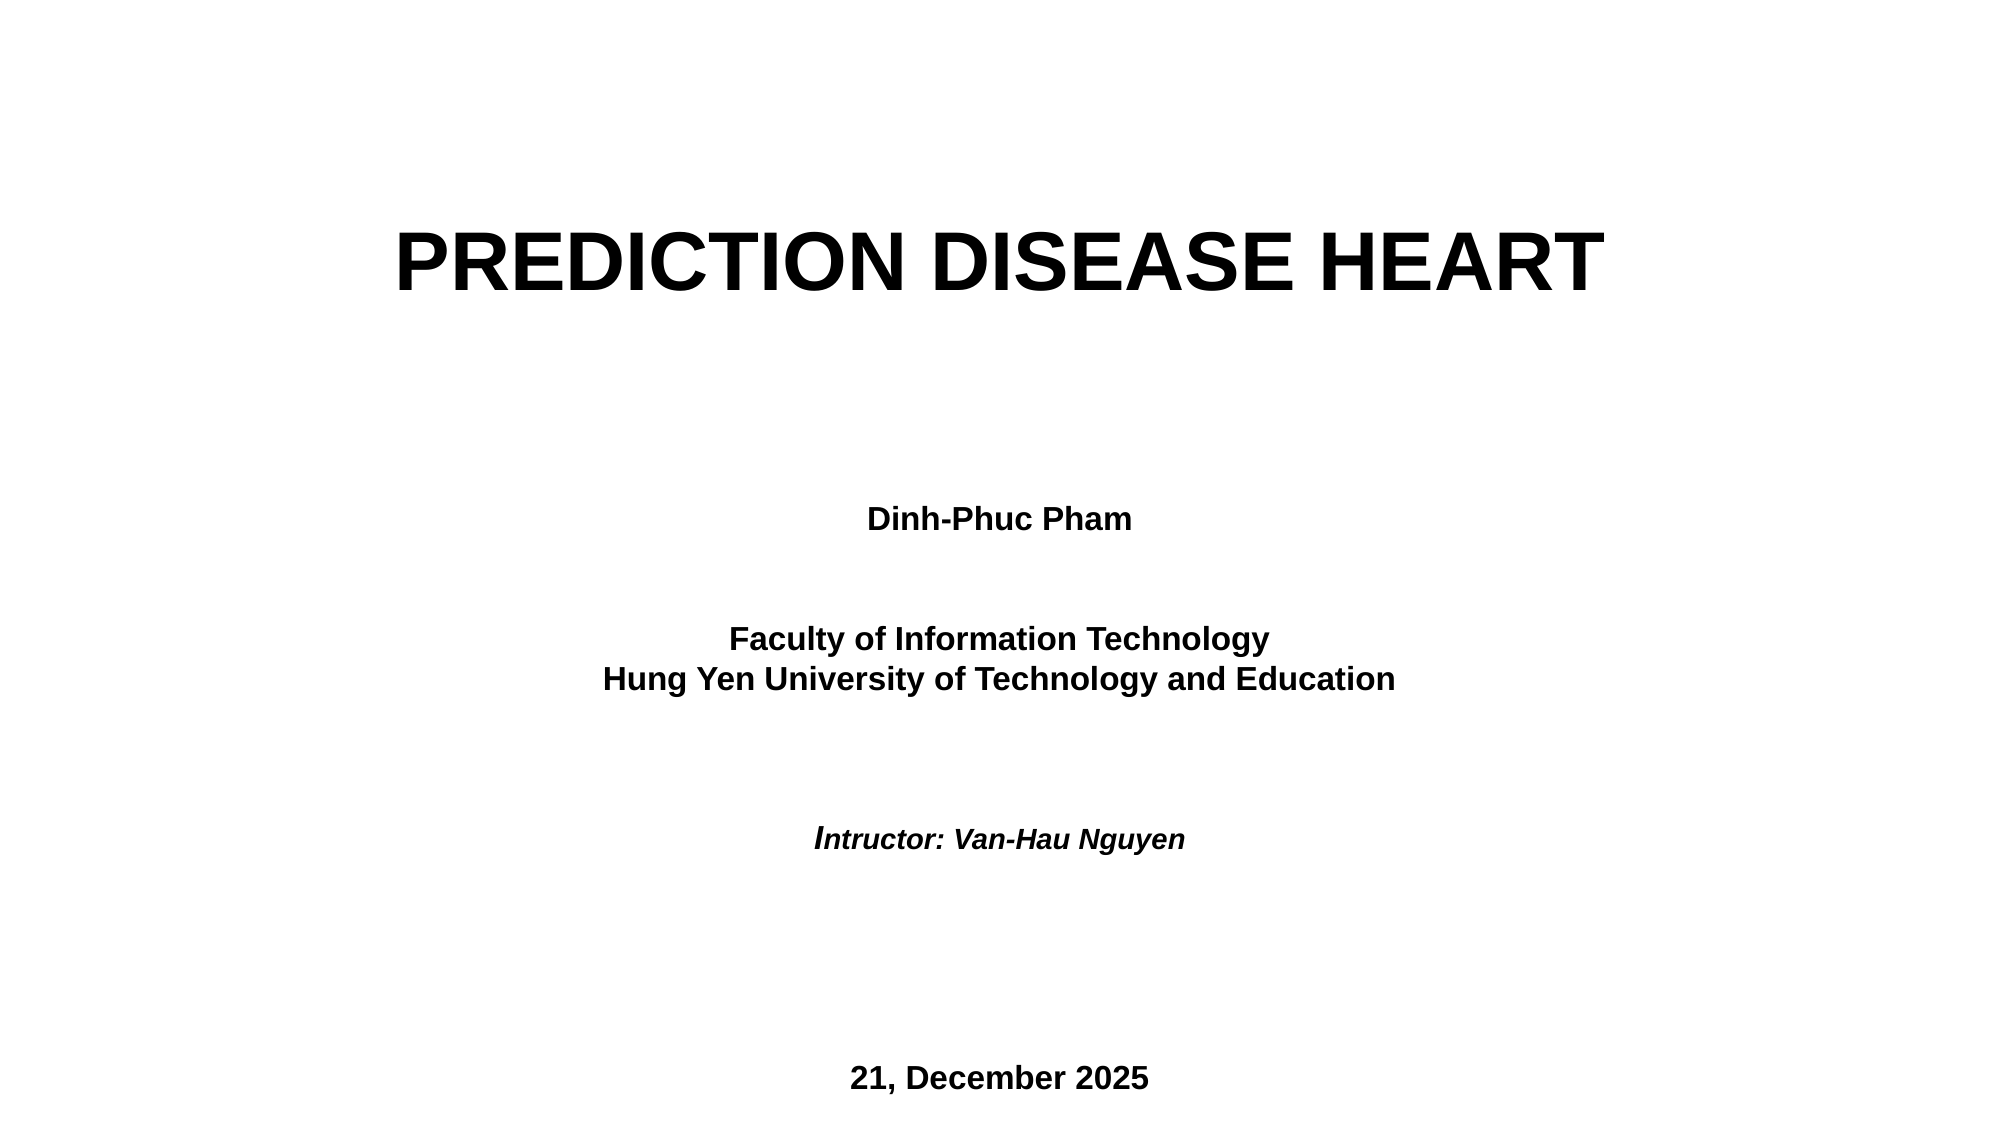

PREDICTION DISEASE HEART

Dinh-Phuc Pham

Faculty of Information Technology
Hung Yen University of Technology and Education

Intructor: Van-Hau Nguyen

21, December 2025